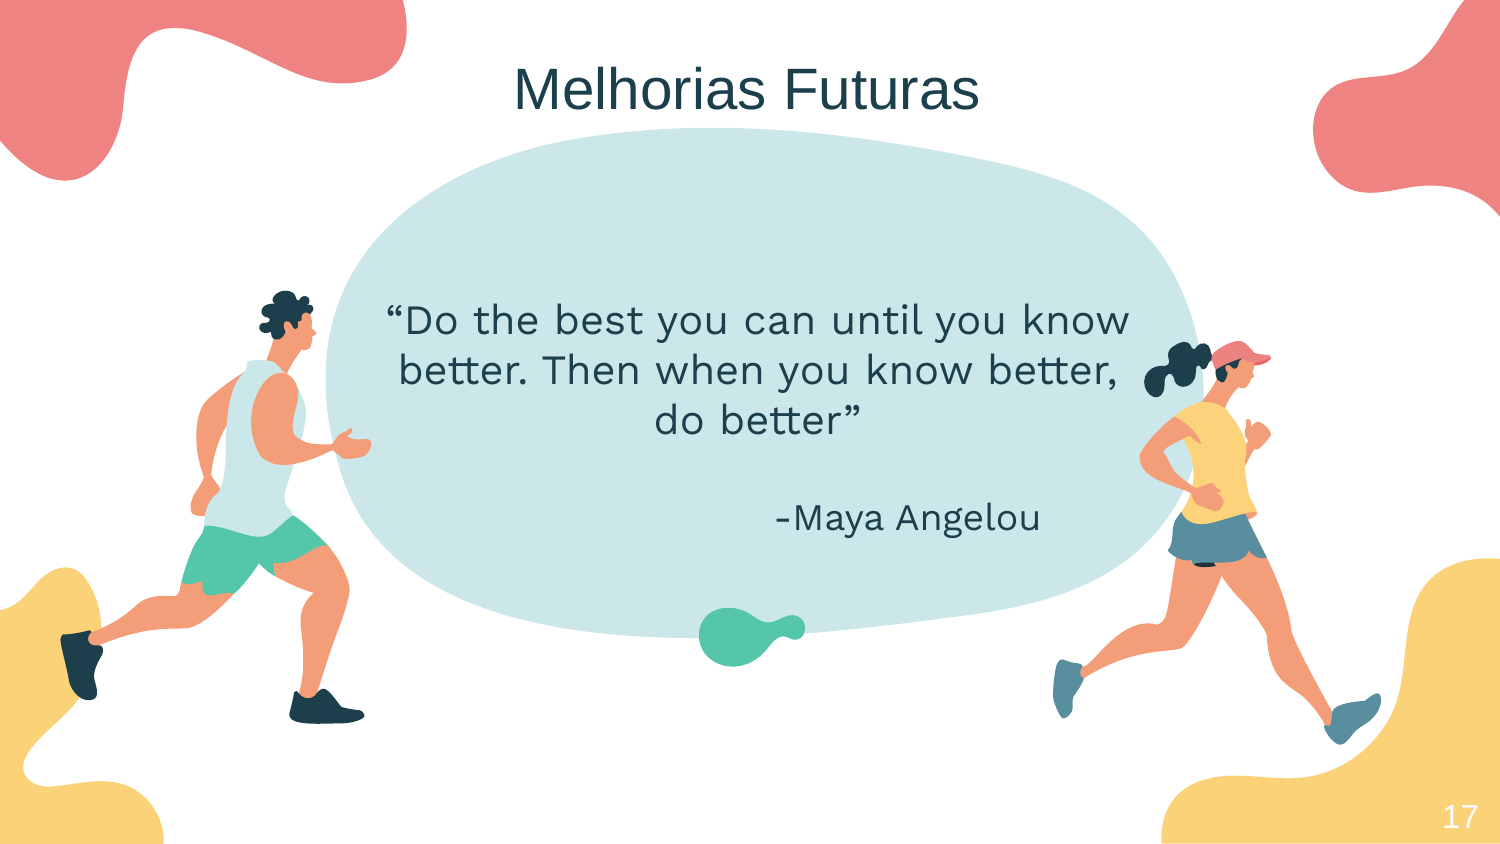

# Melhorias Futuras

“Do the best you can until you know better. Then when you know better, do better”

		-Maya Angelou

17